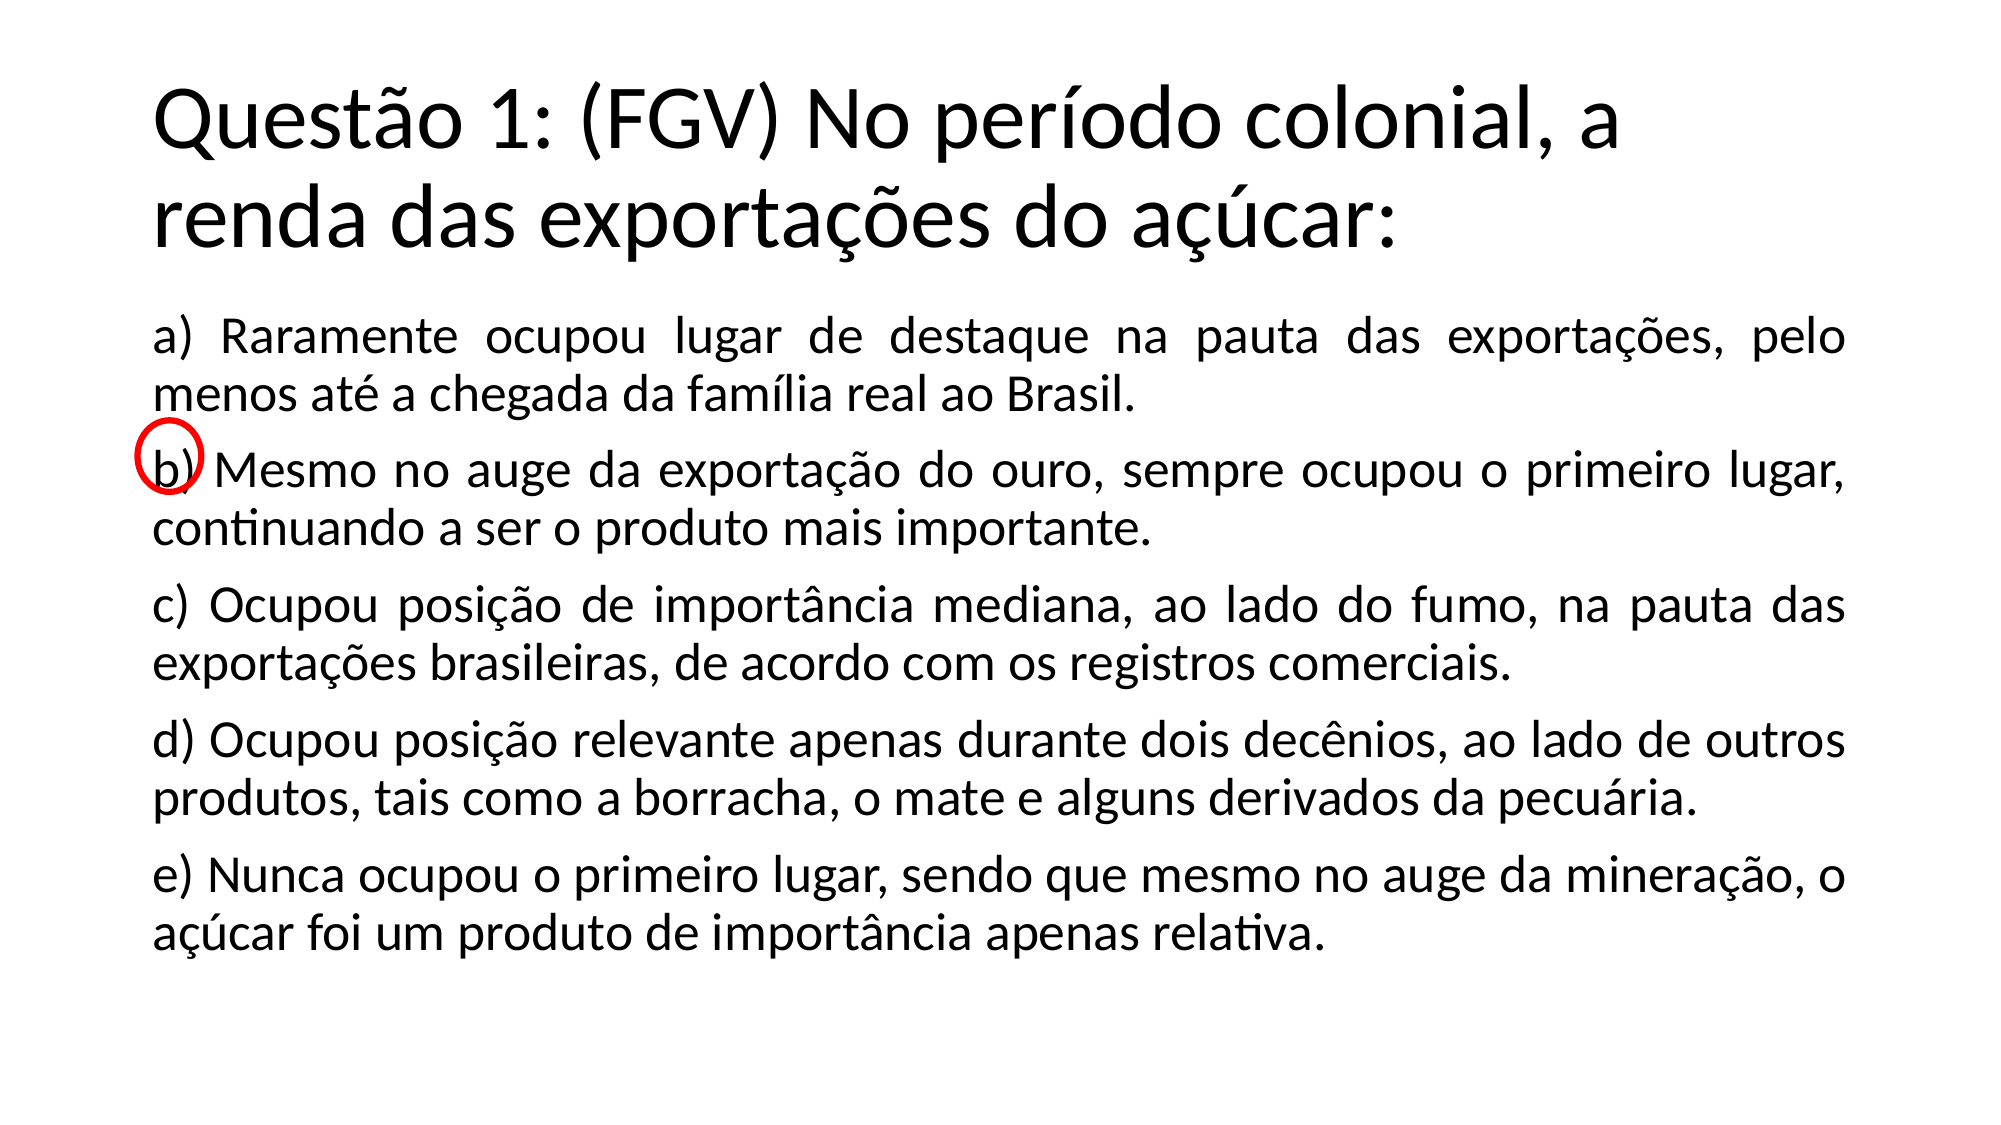

# Questão 1: (FGV) No período colonial, a renda das exportações do açúcar:
a) Raramente ocupou lugar de destaque na pauta das exportações, pelo menos até a chegada da família real ao Brasil.
b) Mesmo no auge da exportação do ouro, sempre ocupou o primeiro lugar, continuando a ser o produto mais importante.
c) Ocupou posição de importância mediana, ao lado do fumo, na pauta das exportações brasileiras, de acordo com os registros comerciais.
d) Ocupou posição relevante apenas durante dois decênios, ao lado de outros produtos, tais como a borracha, o mate e alguns derivados da pecuária.
e) Nunca ocupou o primeiro lugar, sendo que mesmo no auge da mineração, o açúcar foi um produto de importância apenas relativa.